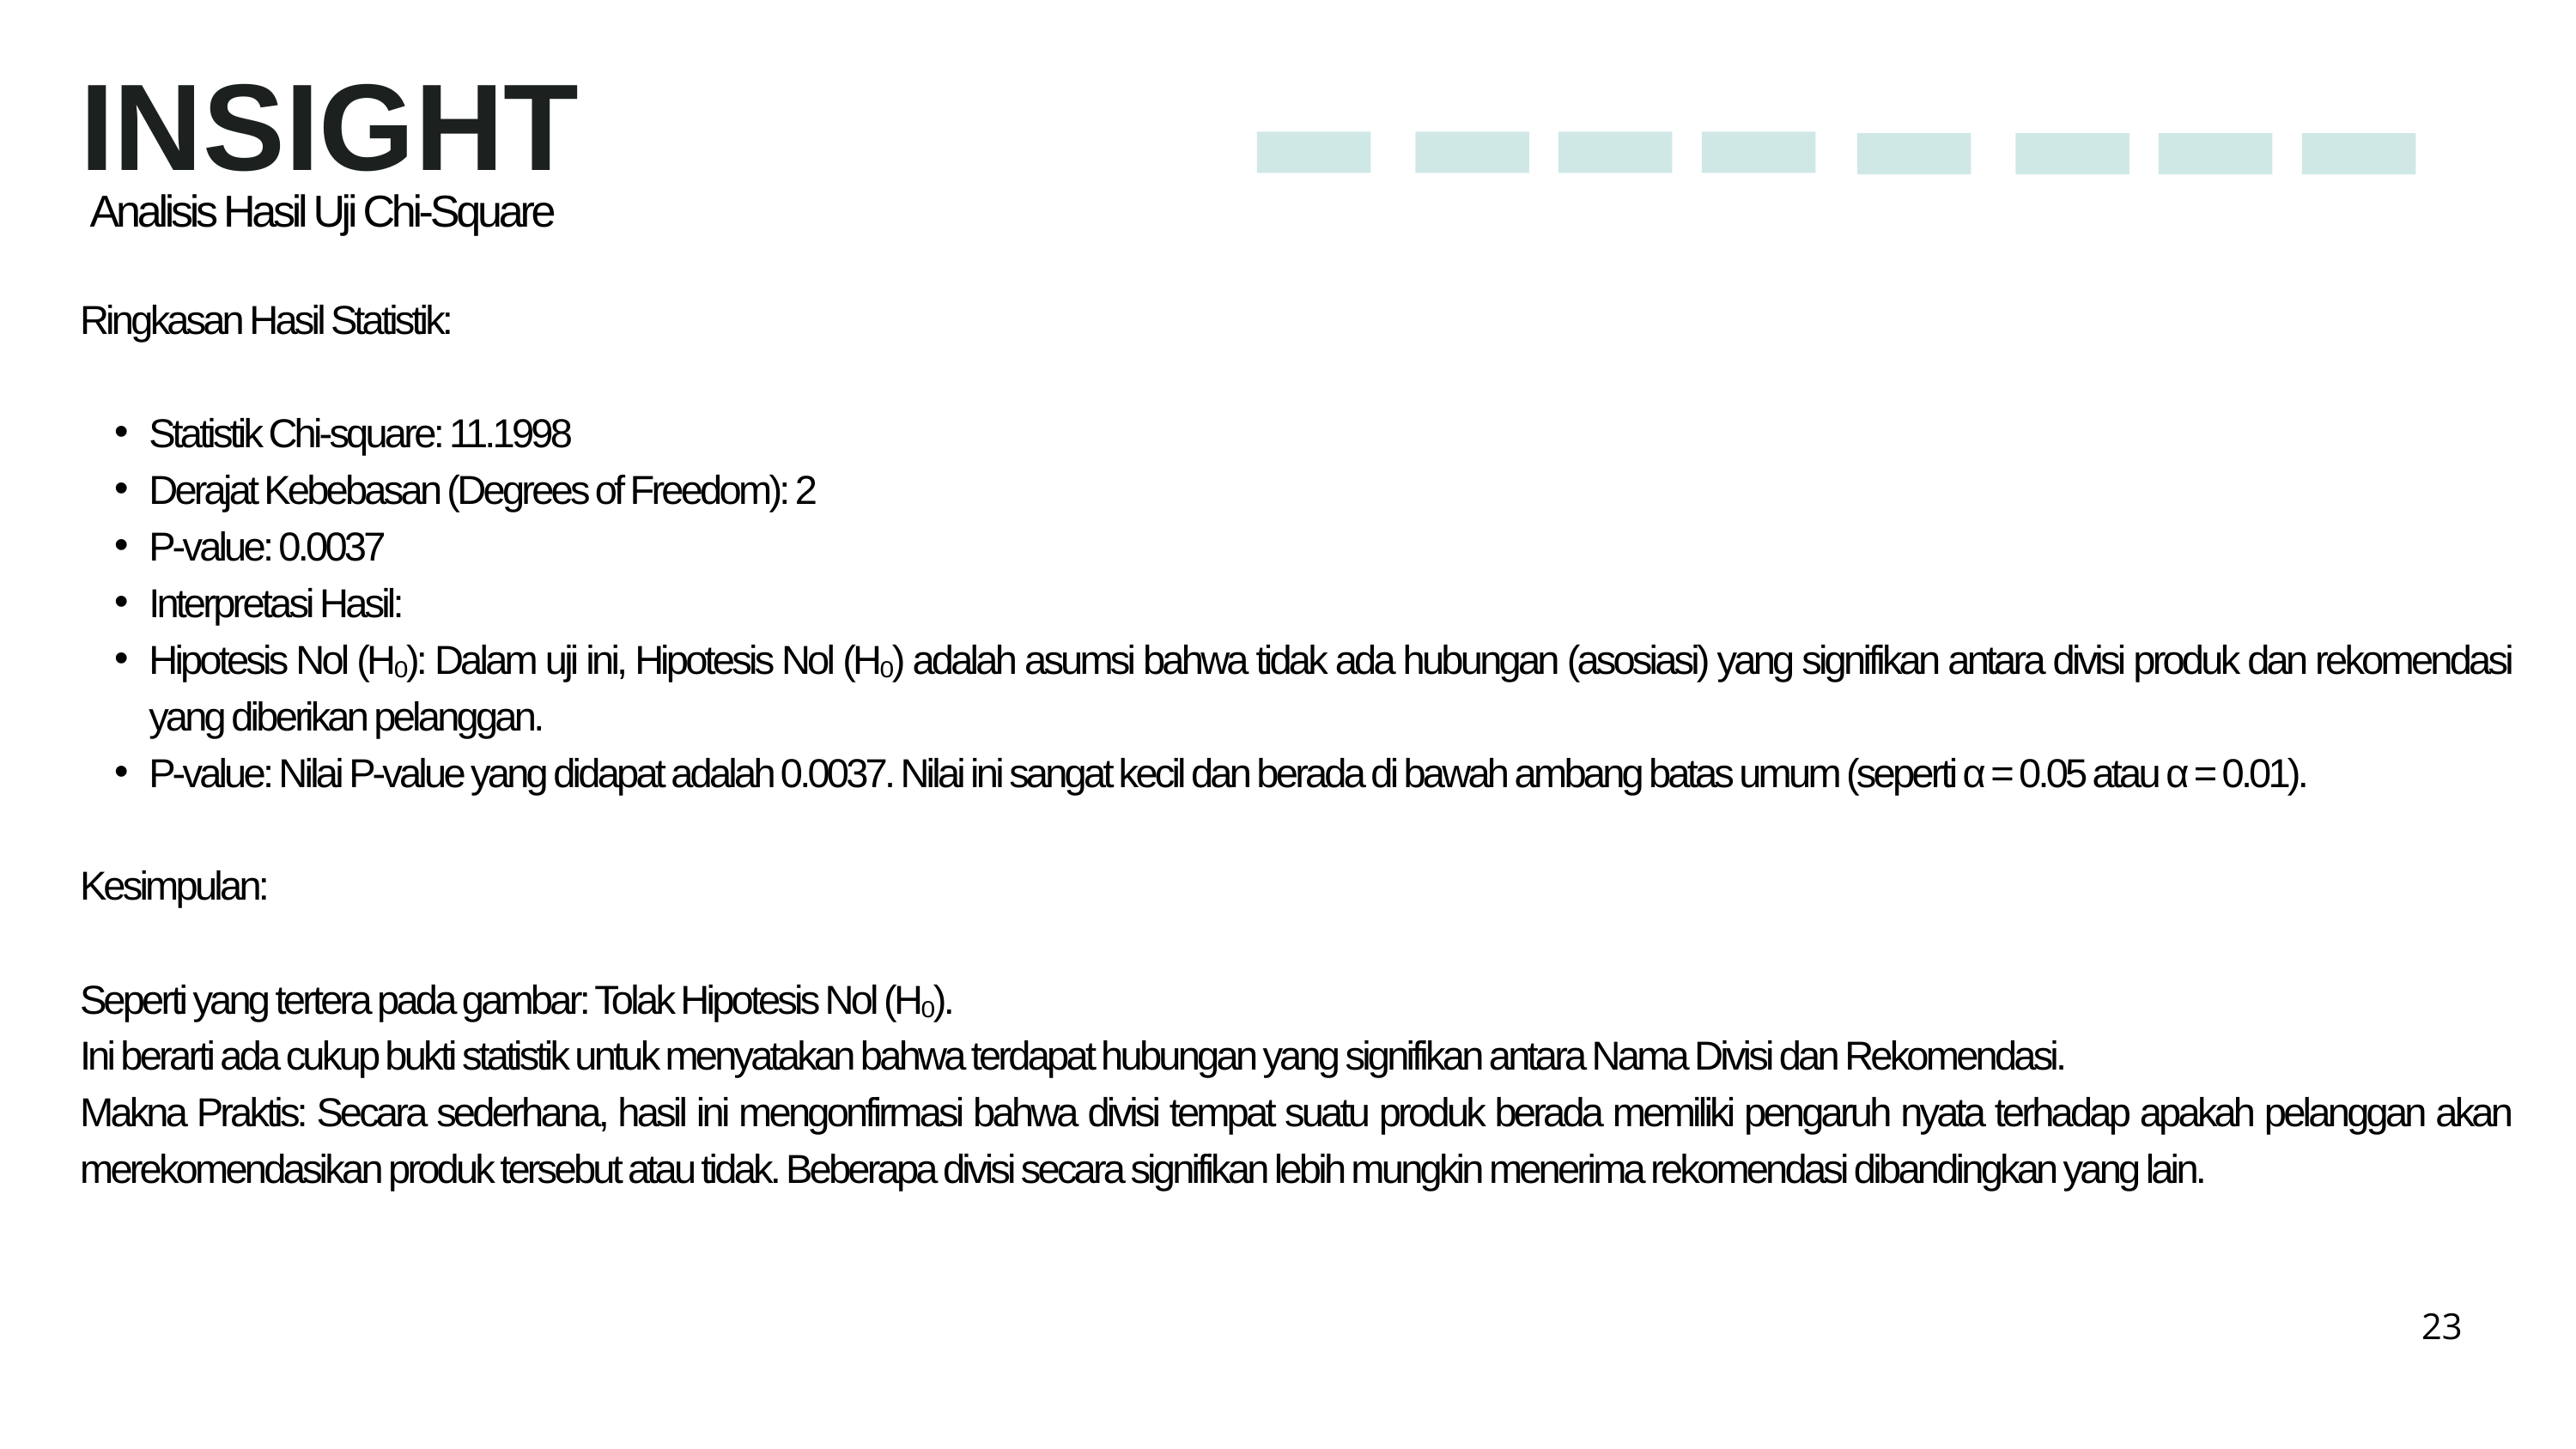

INSIGHT

Analisis Hasil Uji Chi-Square

Ringkasan Hasil Statistik:

Statistik Chi-square: 11.1998
Derajat Kebebasan (Degrees of Freedom): 2
P-value: 0.0037
Interpretasi Hasil:
Hipotesis Nol (H₀): Dalam uji ini, Hipotesis Nol (H₀) adalah asumsi bahwa tidak ada hubungan (asosiasi) yang signifikan antara divisi produk dan rekomendasi yang diberikan pelanggan.
P-value: Nilai P-value yang didapat adalah 0.0037. Nilai ini sangat kecil dan berada di bawah ambang batas umum (seperti α = 0.05 atau α = 0.01).

Kesimpulan:

Seperti yang tertera pada gambar: Tolak Hipotesis Nol (H₀).
Ini berarti ada cukup bukti statistik untuk menyatakan bahwa terdapat hubungan yang signifikan antara Nama Divisi dan Rekomendasi.
Makna Praktis: Secara sederhana, hasil ini mengonfirmasi bahwa divisi tempat suatu produk berada memiliki pengaruh nyata terhadap apakah pelanggan akan merekomendasikan produk tersebut atau tidak. Beberapa divisi secara signifikan lebih mungkin menerima rekomendasi dibandingkan yang lain.
23